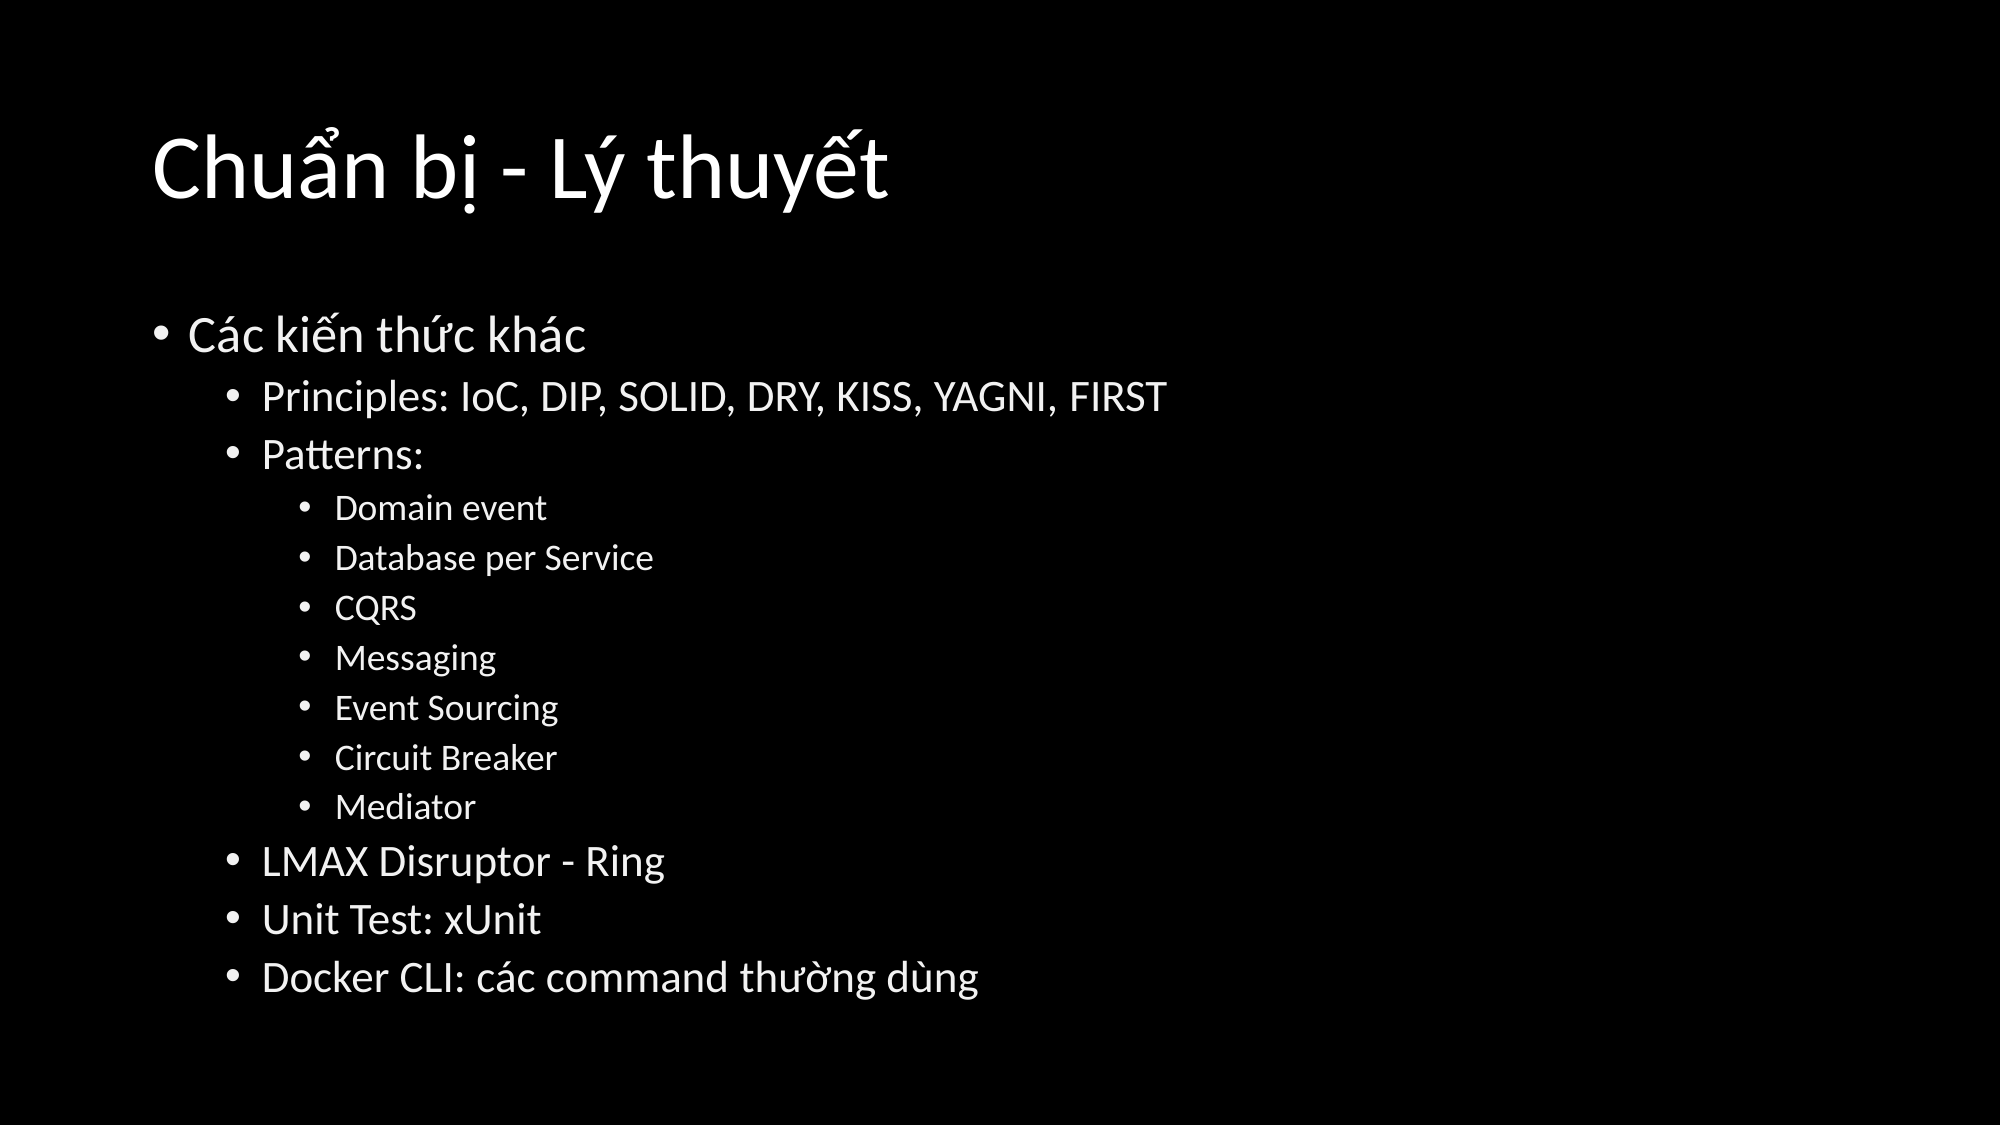

# Chuẩn bị - Lý thuyết
Các kiến thức khác
Principles: IoC, DIP, SOLID, DRY, KISS, YAGNI, FIRST
Patterns:
Domain event
Database per Service
CQRS
Messaging
Event Sourcing
Circuit Breaker
Mediator
LMAX Disruptor - Ring
Unit Test: xUnit
Docker CLI: các command thường dùng